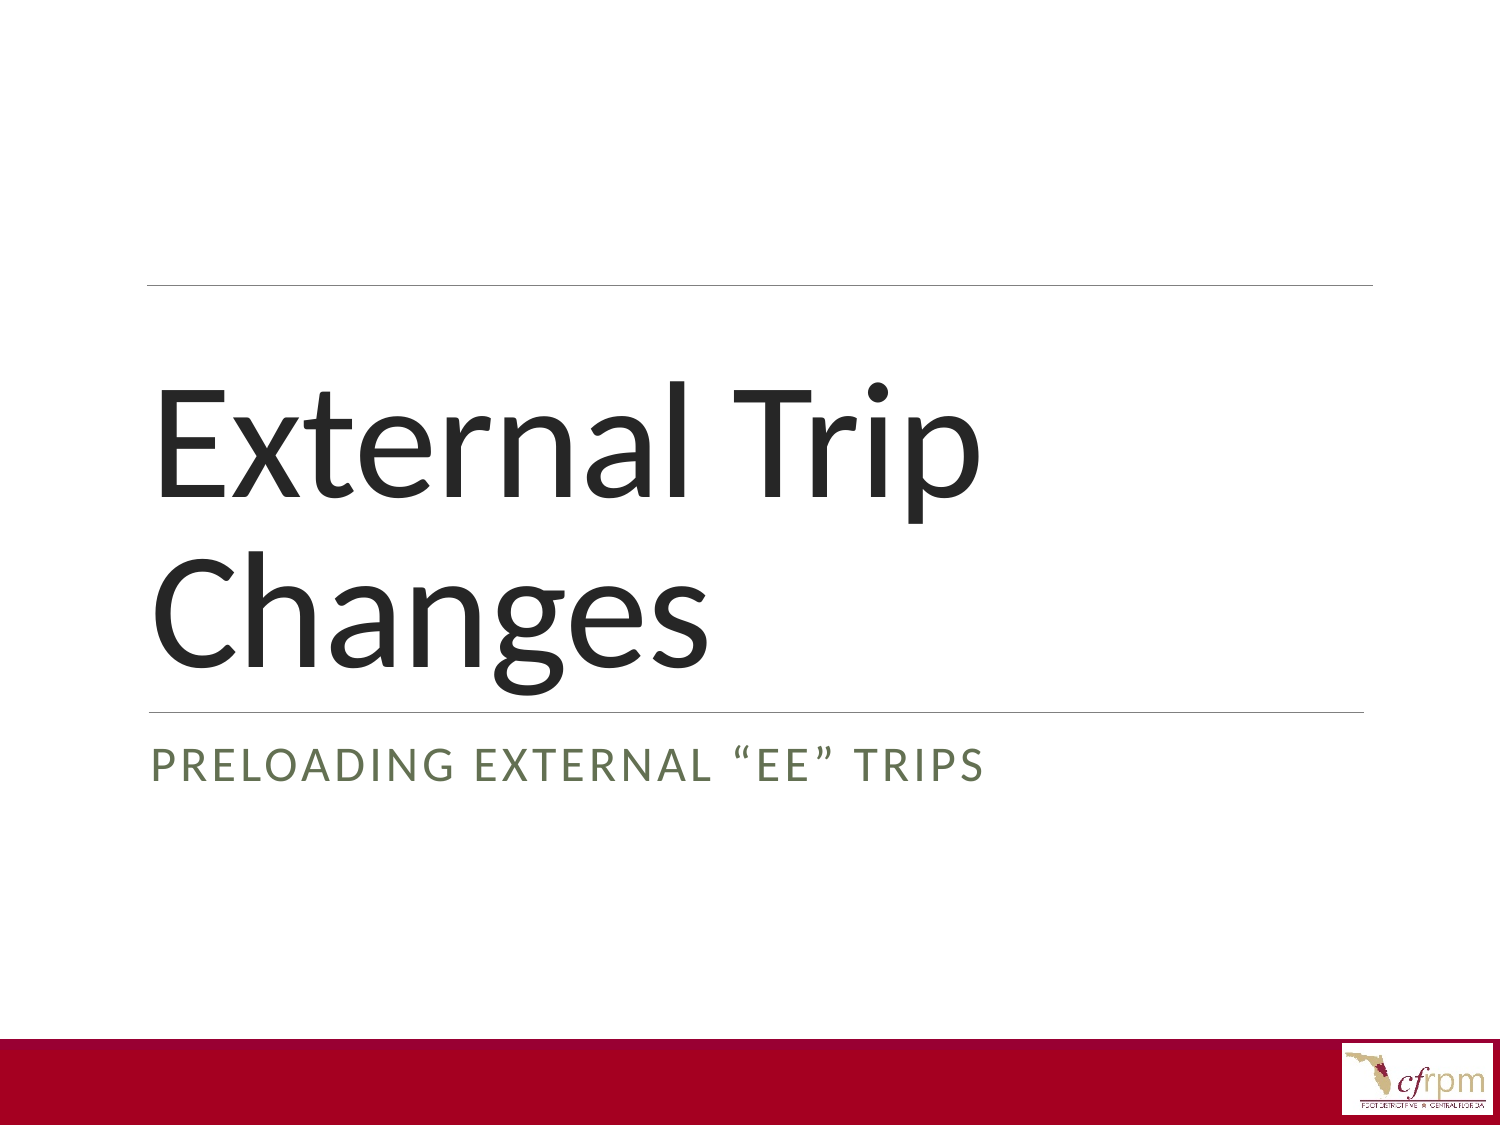

# External Trip Changes
Preloading External “EE” Trips